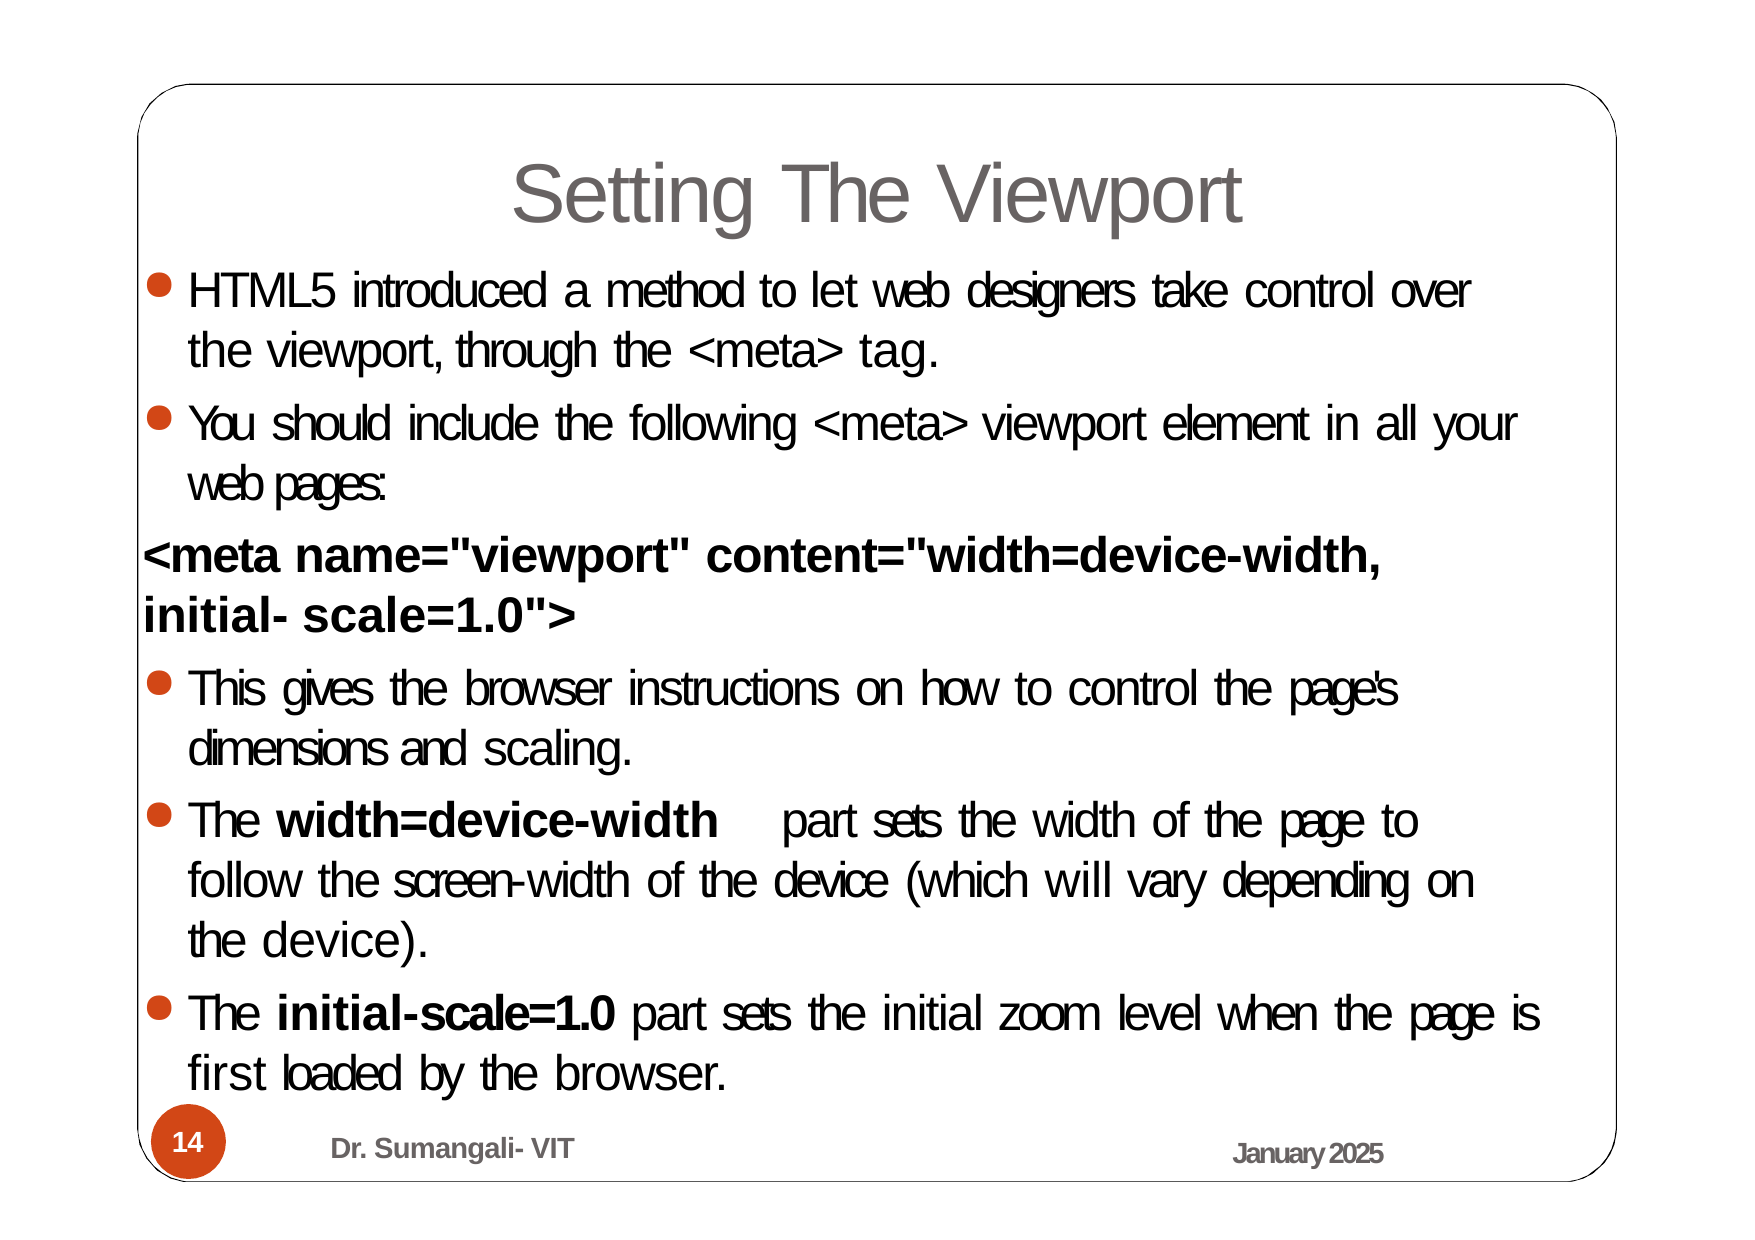

# Setting The Viewport
HTML5 introduced a method to let web designers take control over the viewport, through the <meta> tag.
You should include the following <meta> viewport element in all your web pages:
<meta name="viewport" content="width=device-width, initial- scale=1.0">
This gives the browser instructions on how to control the page's dimensions and scaling.
The width=device-width	part sets the width of the page to follow the screen-width of the device (which will vary depending on the device).
The initial-scale=1.0 part sets the initial zoom level when the page is first loaded by the browser.

14
Dr. Sumangali- VIT
January 2025